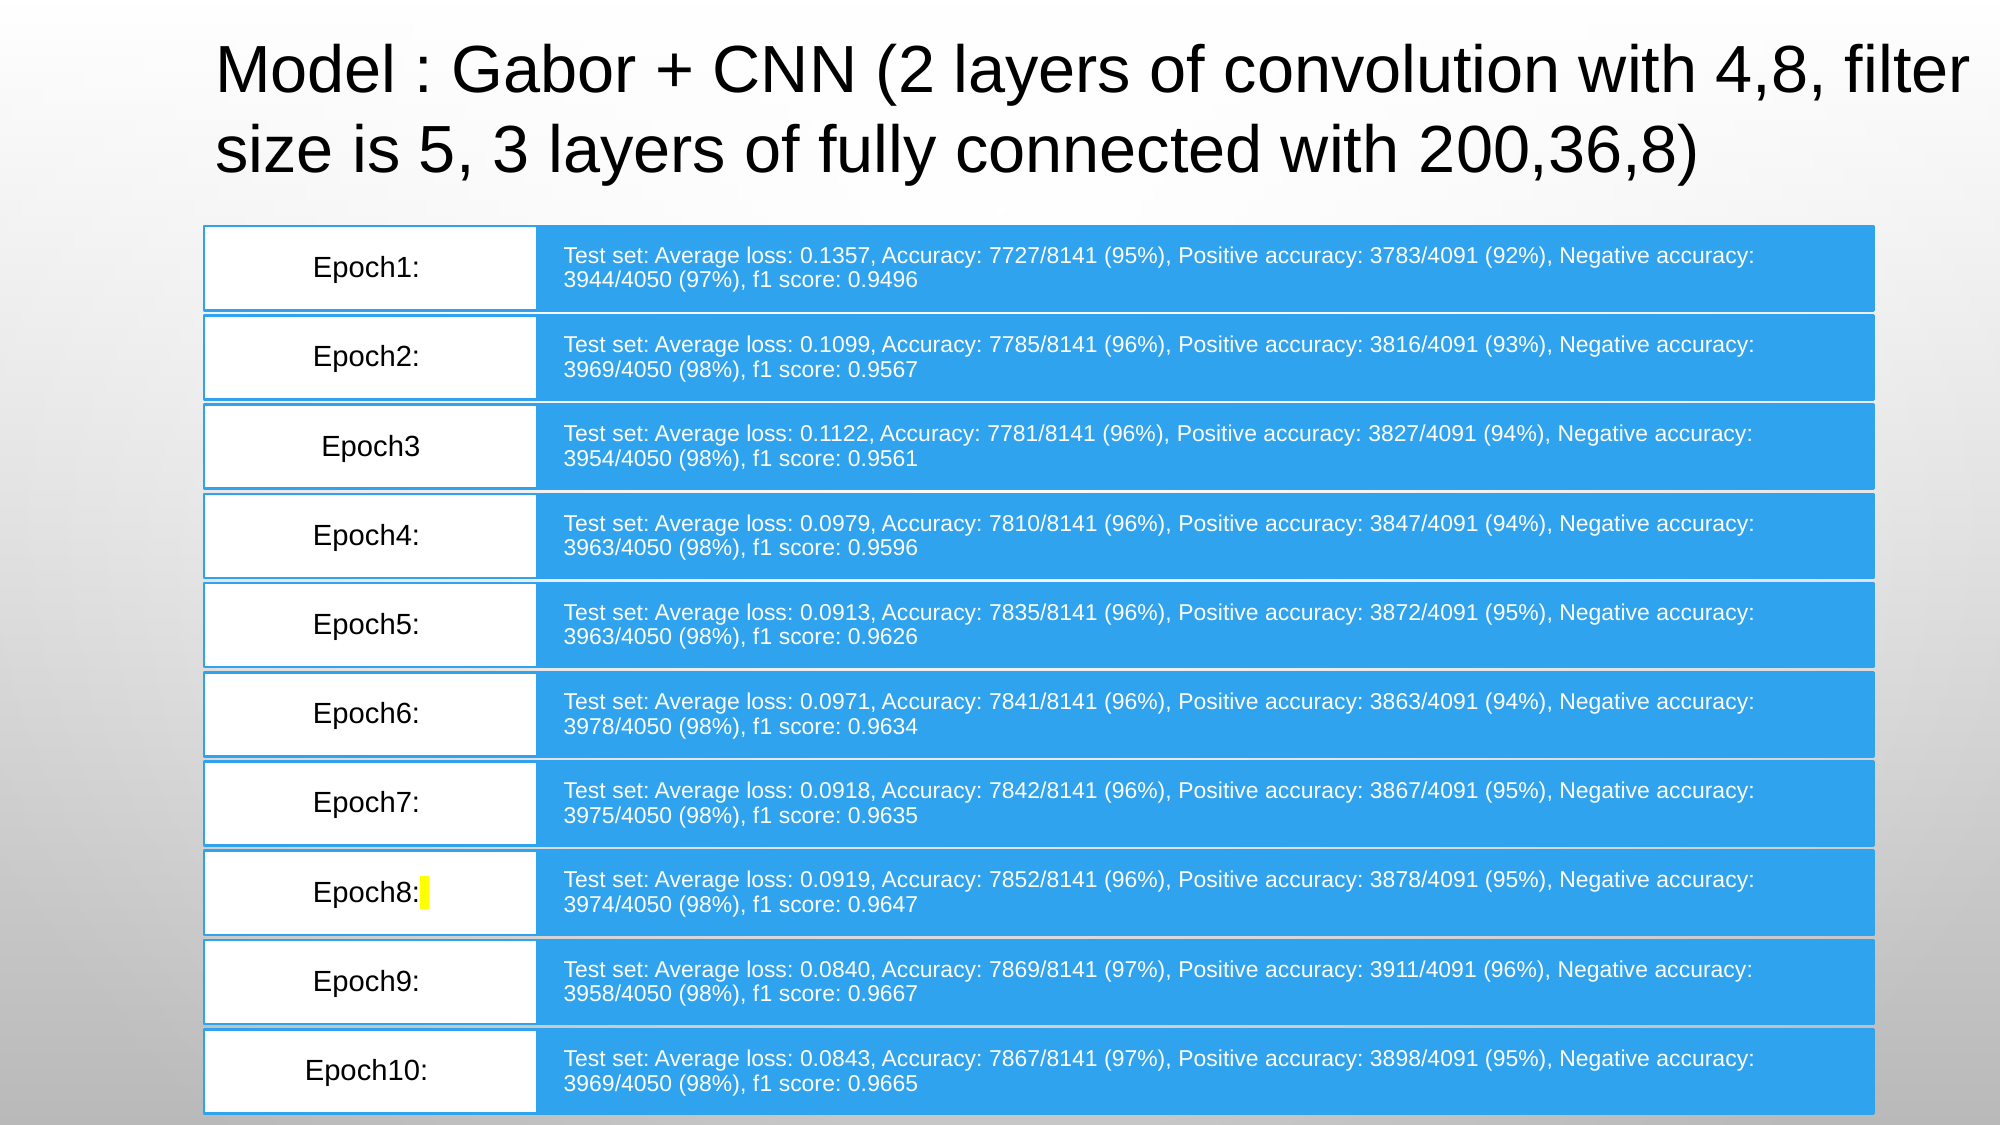

Model : Gabor + CNN (2 layers of convolution with 4,8, filter size is 5, 3 layers of fully connected with 200,36,8)
#
Test set: Average loss: 0.1357, Accuracy: 7727/8141 (95%), Positive accuracy: 3783/4091 (92%), Negative accuracy: 3944/4050 (97%), f1 score: 0.9496
Epoch1:
Test set: Average loss: 0.1099, Accuracy: 7785/8141 (96%), Positive accuracy: 3816/4091 (93%), Negative accuracy: 3969/4050 (98%), f1 score: 0.9567
Epoch2:
Test set: Average loss: 0.1122, Accuracy: 7781/8141 (96%), Positive accuracy: 3827/4091 (94%), Negative accuracy: 3954/4050 (98%), f1 score: 0.9561
Epoch3
Test set: Average loss: 0.0979, Accuracy: 7810/8141 (96%), Positive accuracy: 3847/4091 (94%), Negative accuracy: 3963/4050 (98%), f1 score: 0.9596
Epoch4:
Test set: Average loss: 0.0913, Accuracy: 7835/8141 (96%), Positive accuracy: 3872/4091 (95%), Negative accuracy: 3963/4050 (98%), f1 score: 0.9626
Epoch5:
Test set: Average loss: 0.0971, Accuracy: 7841/8141 (96%), Positive accuracy: 3863/4091 (94%), Negative accuracy: 3978/4050 (98%), f1 score: 0.9634
Epoch6:
Test set: Average loss: 0.0918, Accuracy: 7842/8141 (96%), Positive accuracy: 3867/4091 (95%), Negative accuracy: 3975/4050 (98%), f1 score: 0.9635
Epoch7:
Test set: Average loss: 0.0919, Accuracy: 7852/8141 (96%), Positive accuracy: 3878/4091 (95%), Negative accuracy: 3974/4050 (98%), f1 score: 0.9647
Epoch8:
Test set: Average loss: 0.0840, Accuracy: 7869/8141 (97%), Positive accuracy: 3911/4091 (96%), Negative accuracy: 3958/4050 (98%), f1 score: 0.9667
Epoch9:
Test set: Average loss: 0.0843, Accuracy: 7867/8141 (97%), Positive accuracy: 3898/4091 (95%), Negative accuracy: 3969/4050 (98%), f1 score: 0.9665
Epoch10: